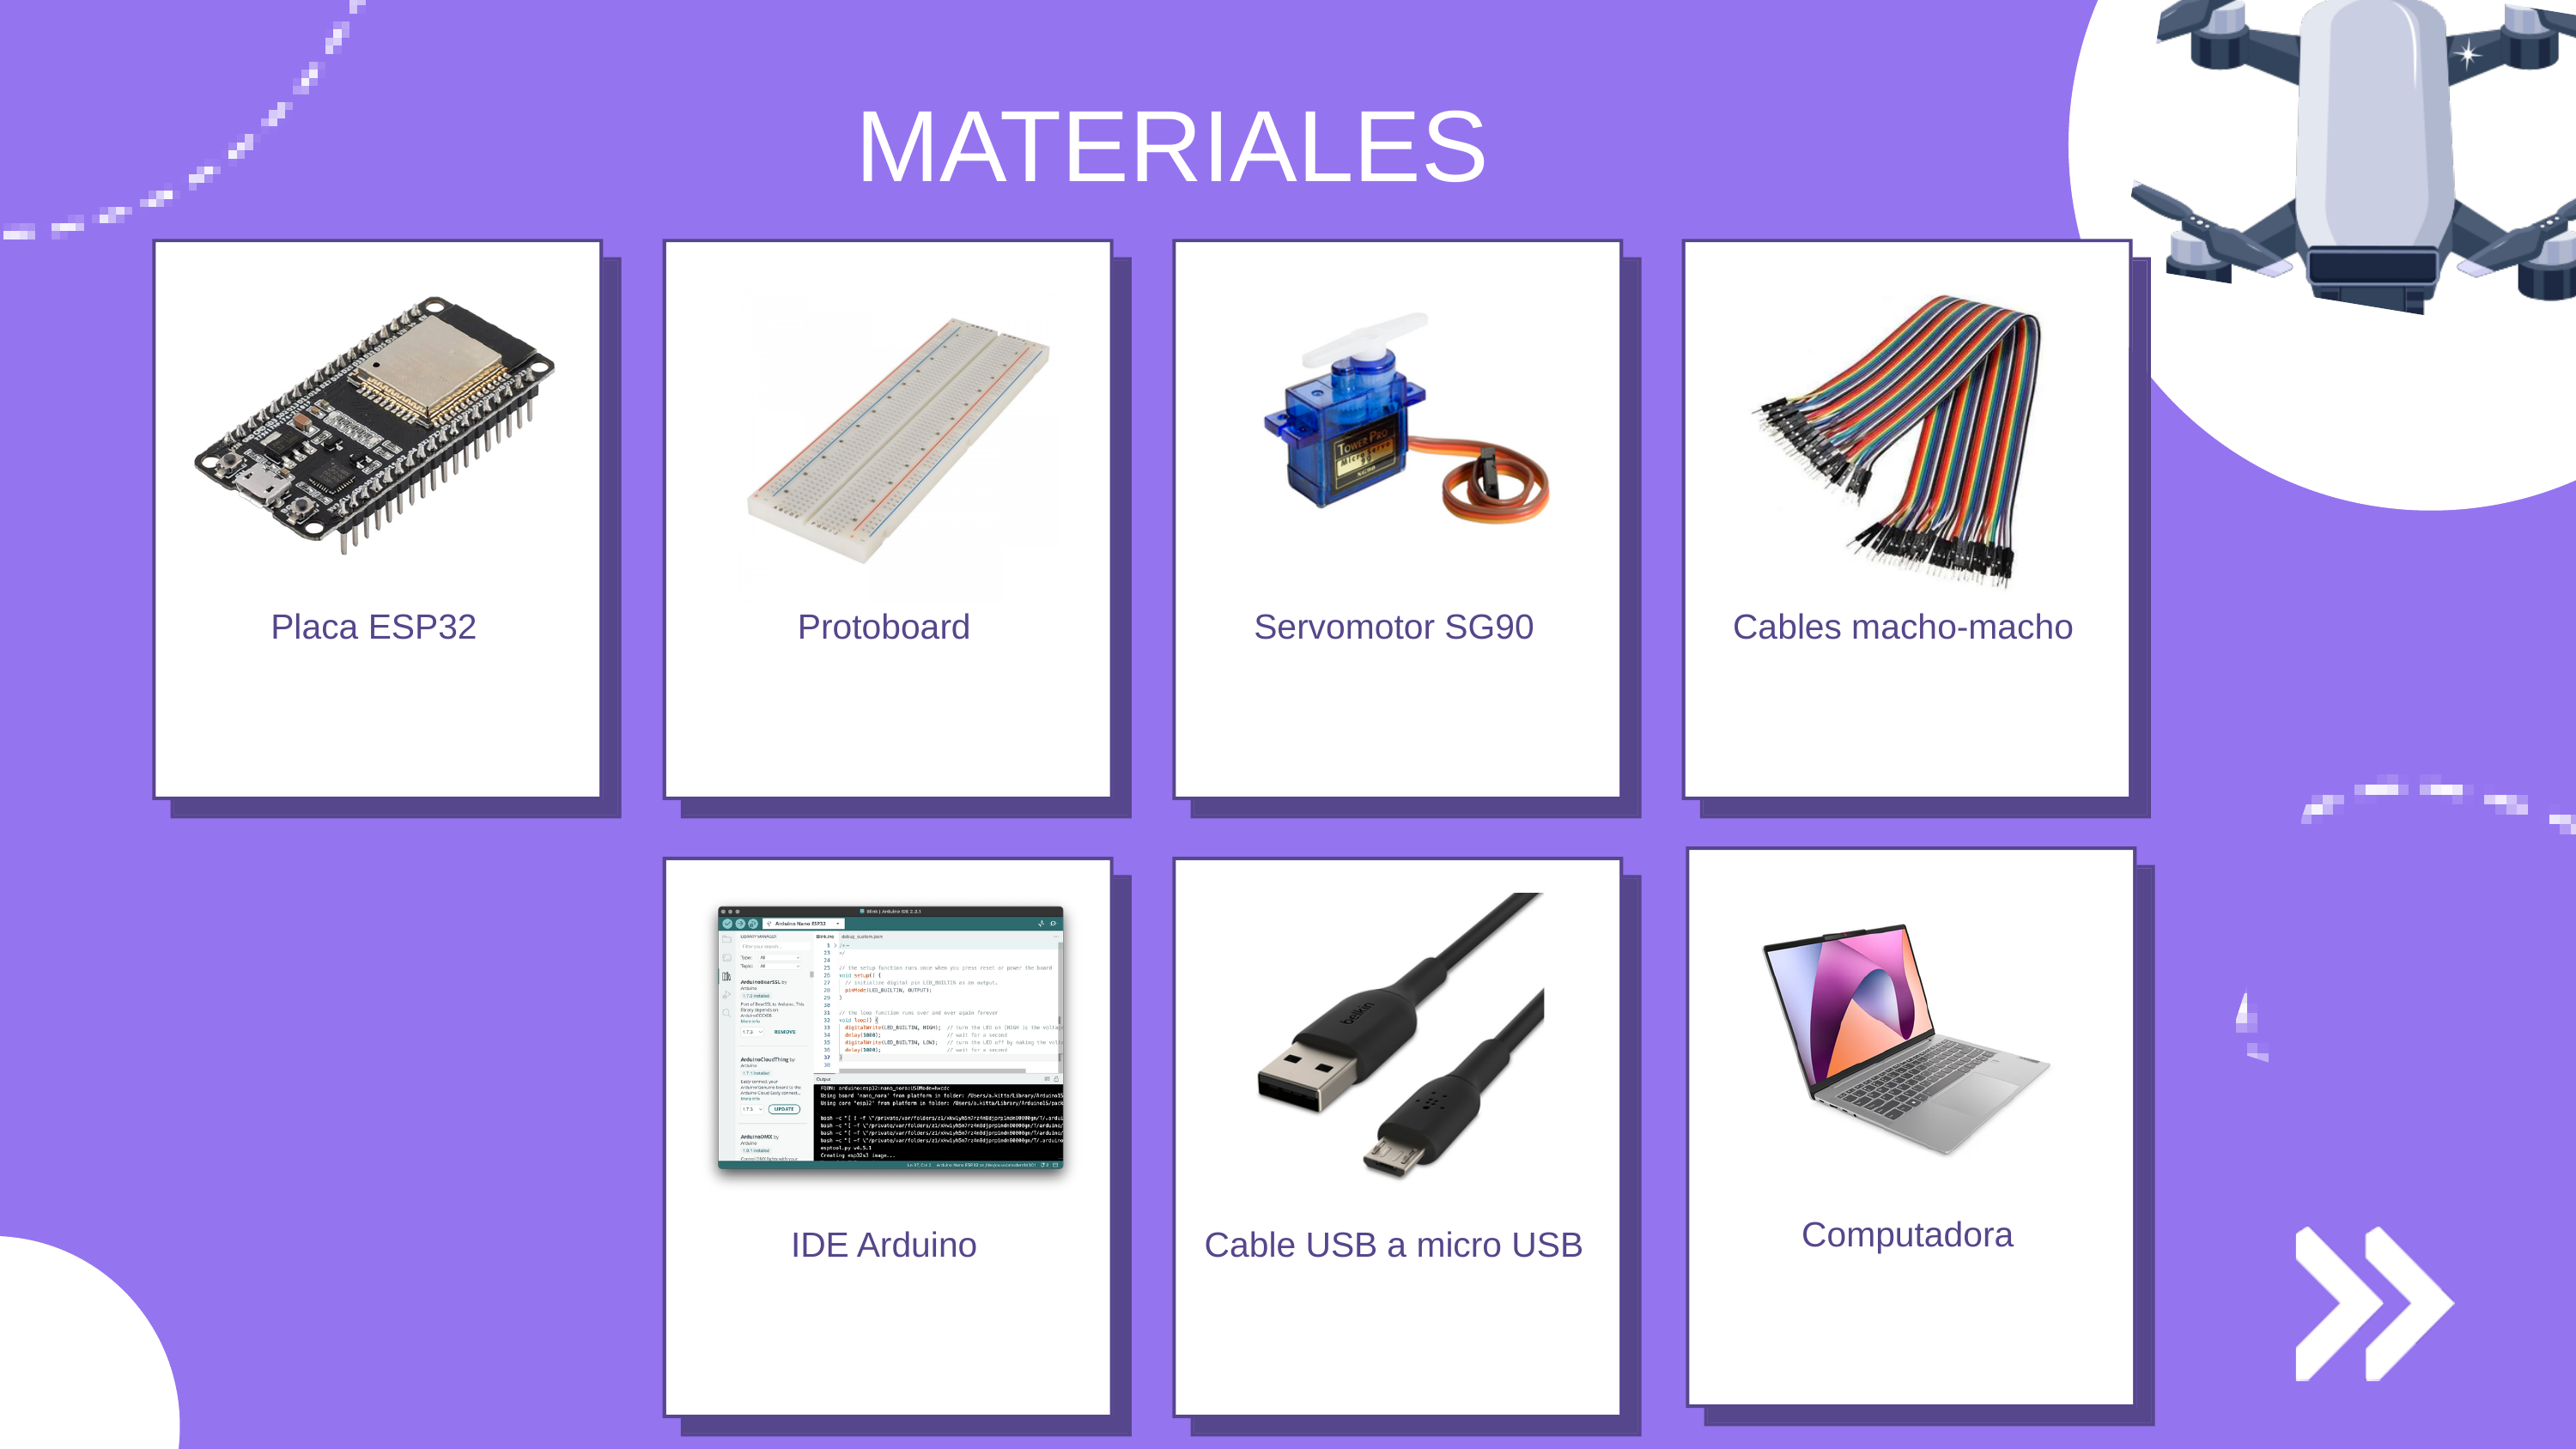

MATERIALES

Placa ESP32
Protoboard
Servomotor SG90
Cables macho-macho

Computadora
IDE Arduino
Cable USB a micro USB